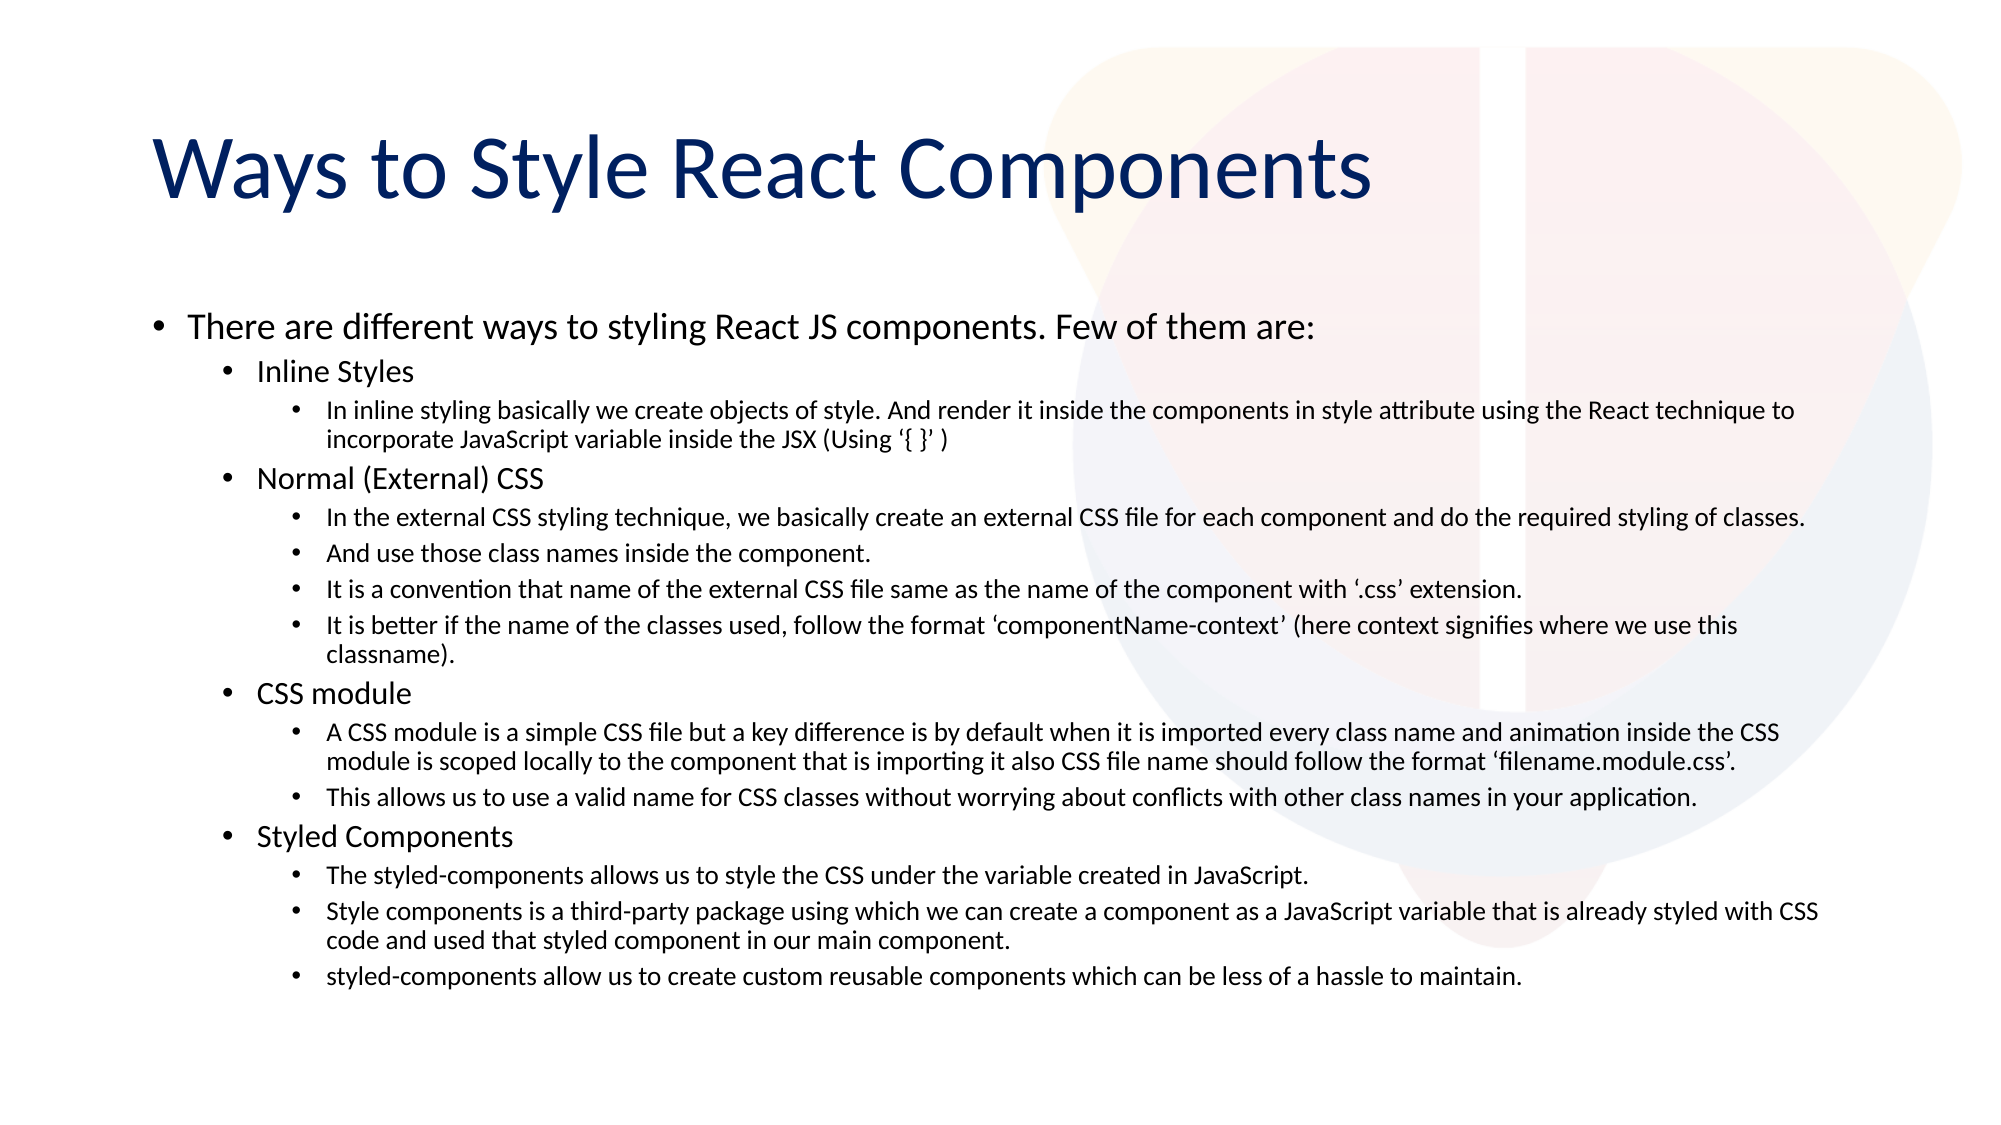

# Ways to Style React Components
There are different ways to styling React JS components. Few of them are:
Inline Styles
In inline styling basically we create objects of style. And render it inside the components in style attribute using the React technique to incorporate JavaScript variable inside the JSX (Using ‘{ }’ )
Normal (External) CSS
In the external CSS styling technique, we basically create an external CSS file for each component and do the required styling of classes.
And use those class names inside the component.
It is a convention that name of the external CSS file same as the name of the component with ‘.css’ extension.
It is better if the name of the classes used, follow the format ‘componentName-context’ (here context signifies where we use this classname).
CSS module
A CSS module is a simple CSS file but a key difference is by default when it is imported every class name and animation inside the CSS module is scoped locally to the component that is importing it also CSS file name should follow the format ‘filename.module.css’.
This allows us to use a valid name for CSS classes without worrying about conflicts with other class names in your application.
Styled Components
The styled-components allows us to style the CSS under the variable created in JavaScript.
Style components is a third-party package using which we can create a component as a JavaScript variable that is already styled with CSS code and used that styled component in our main component.
styled-components allow us to create custom reusable components which can be less of a hassle to maintain.